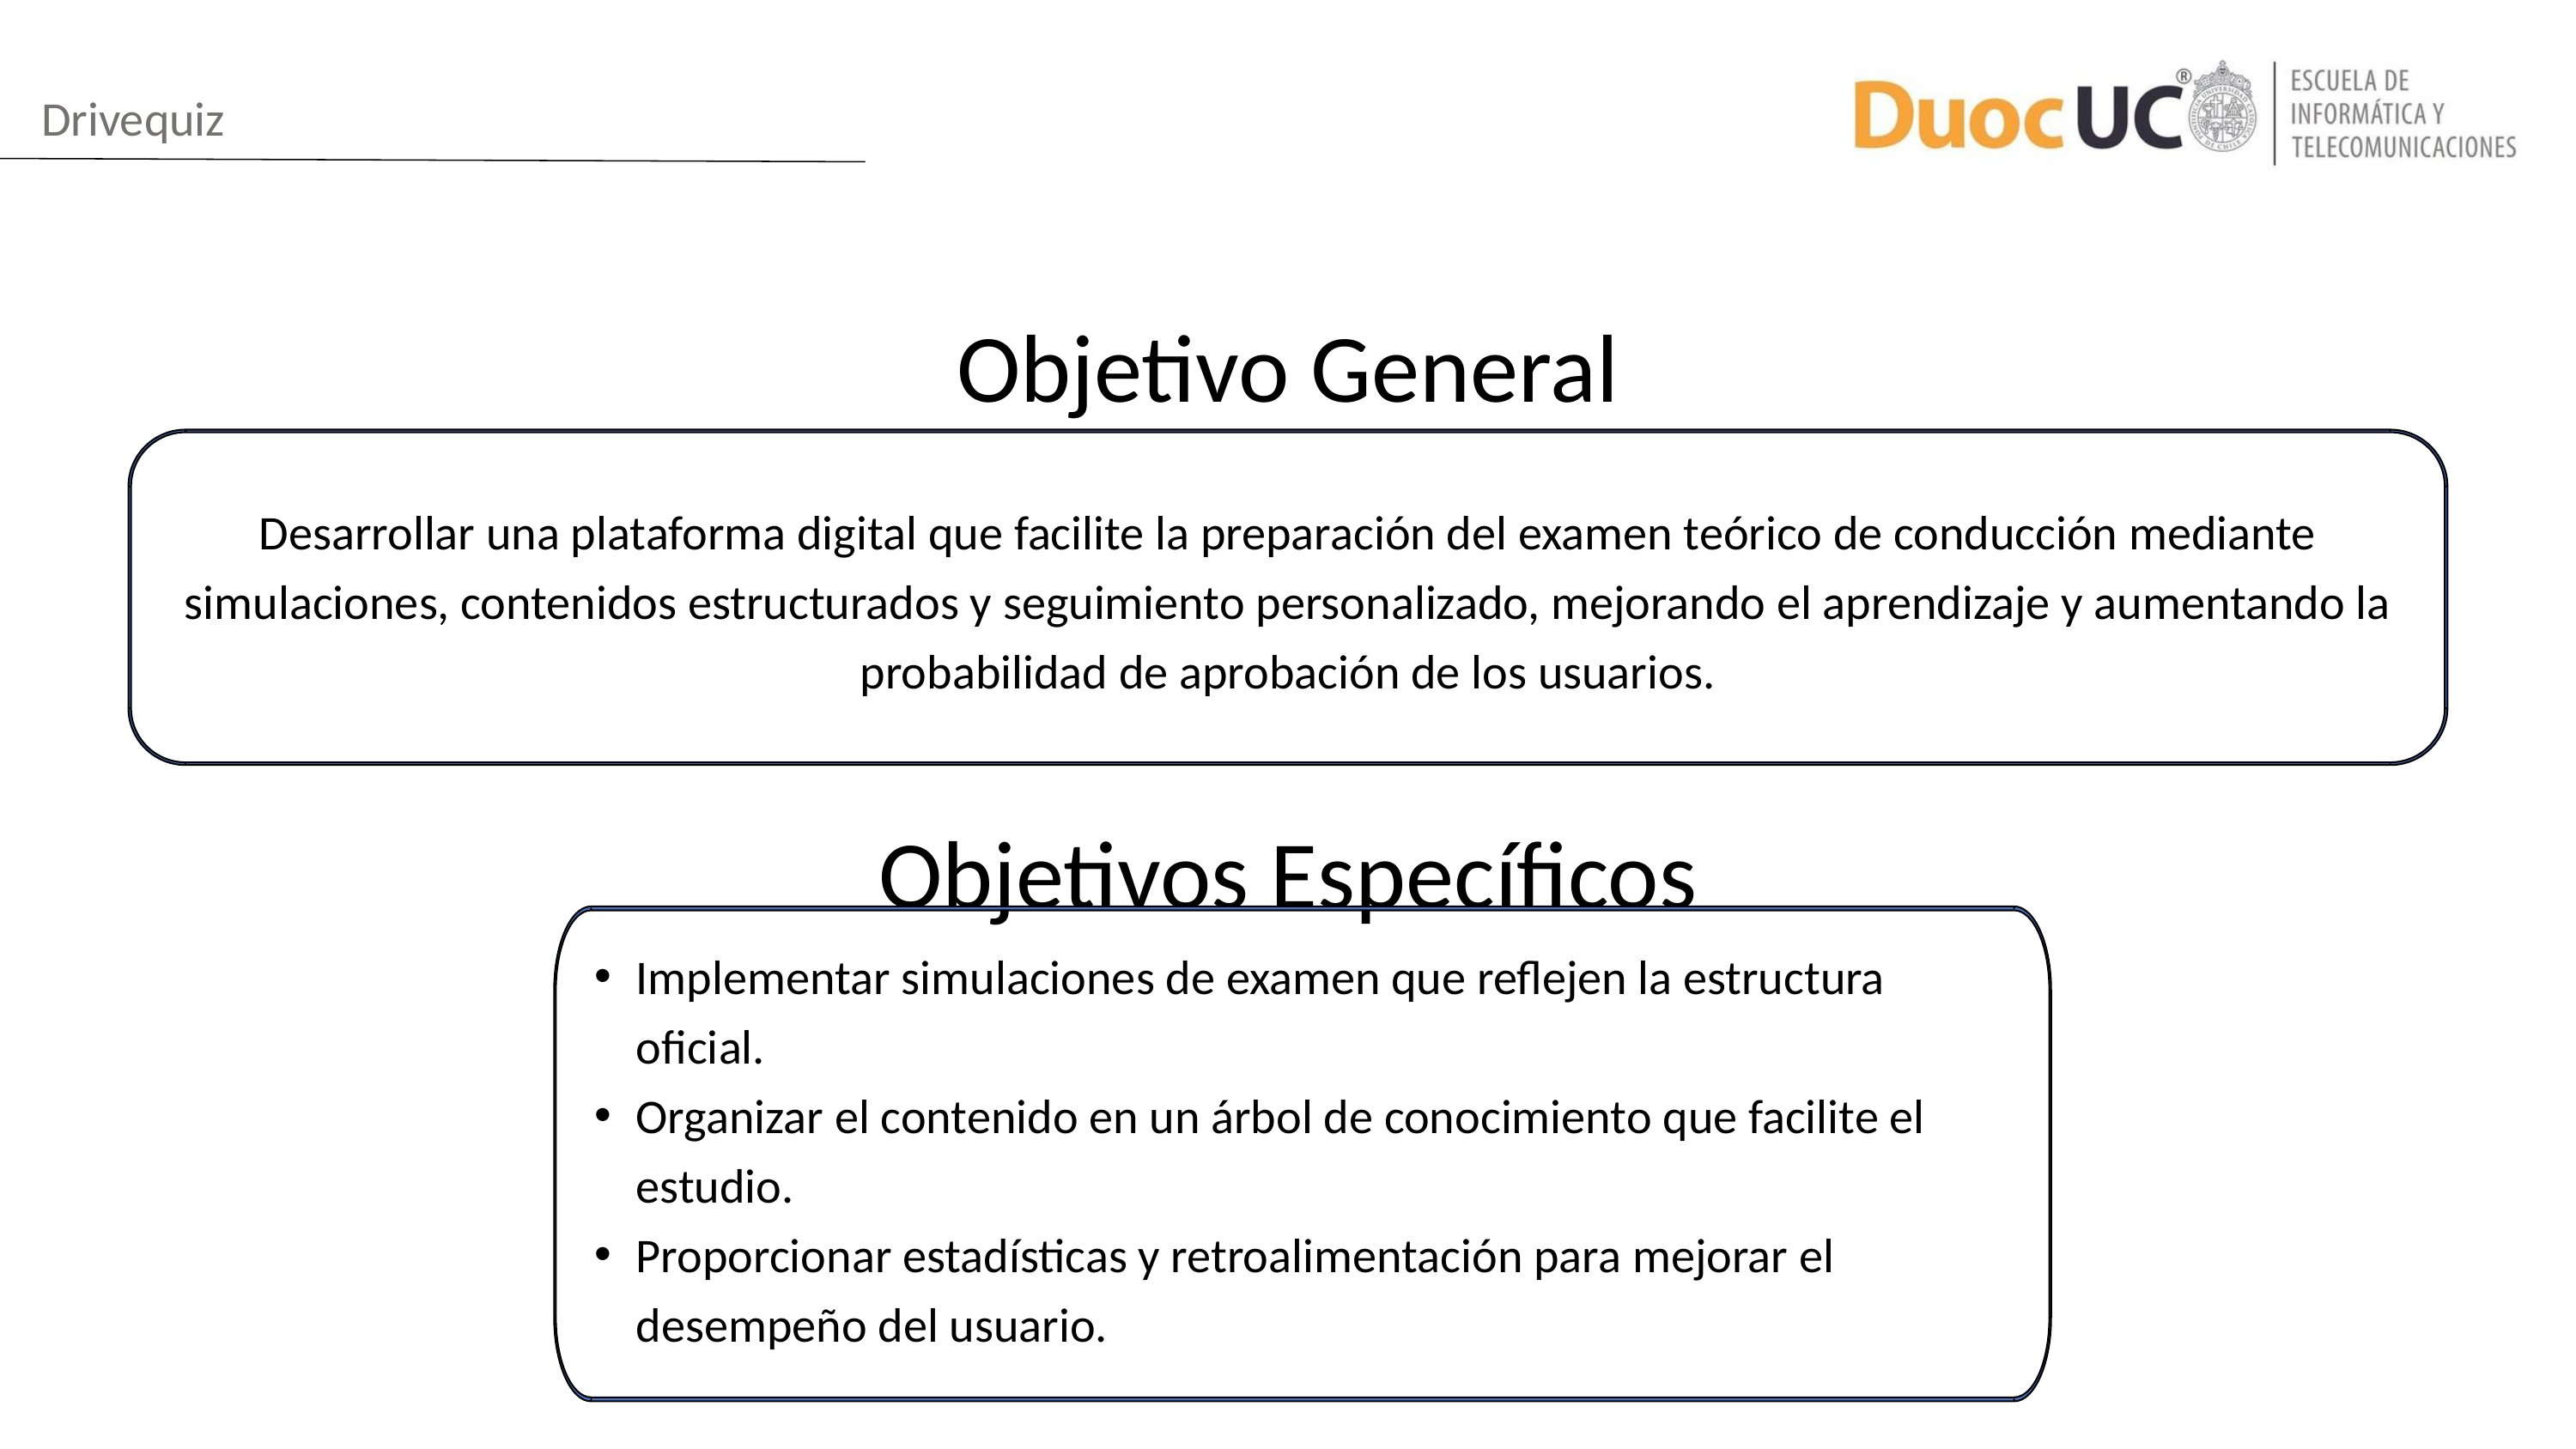

Drivequiz

Objetivo General

Desarrollar una plataforma digital que facilite la preparación del examen teórico de conducción mediante simulaciones, contenidos estructurados y seguimiento personalizado, mejorando el aprendizaje y aumentando la probabilidad de aprobación de los usuarios.

Objetivos Específicos

Implementar simulaciones de examen que reflejen la estructura oficial.
Organizar el contenido en un árbol de conocimiento que facilite el estudio.
Proporcionar estadísticas y retroalimentación para mejorar el desempeño del usuario.